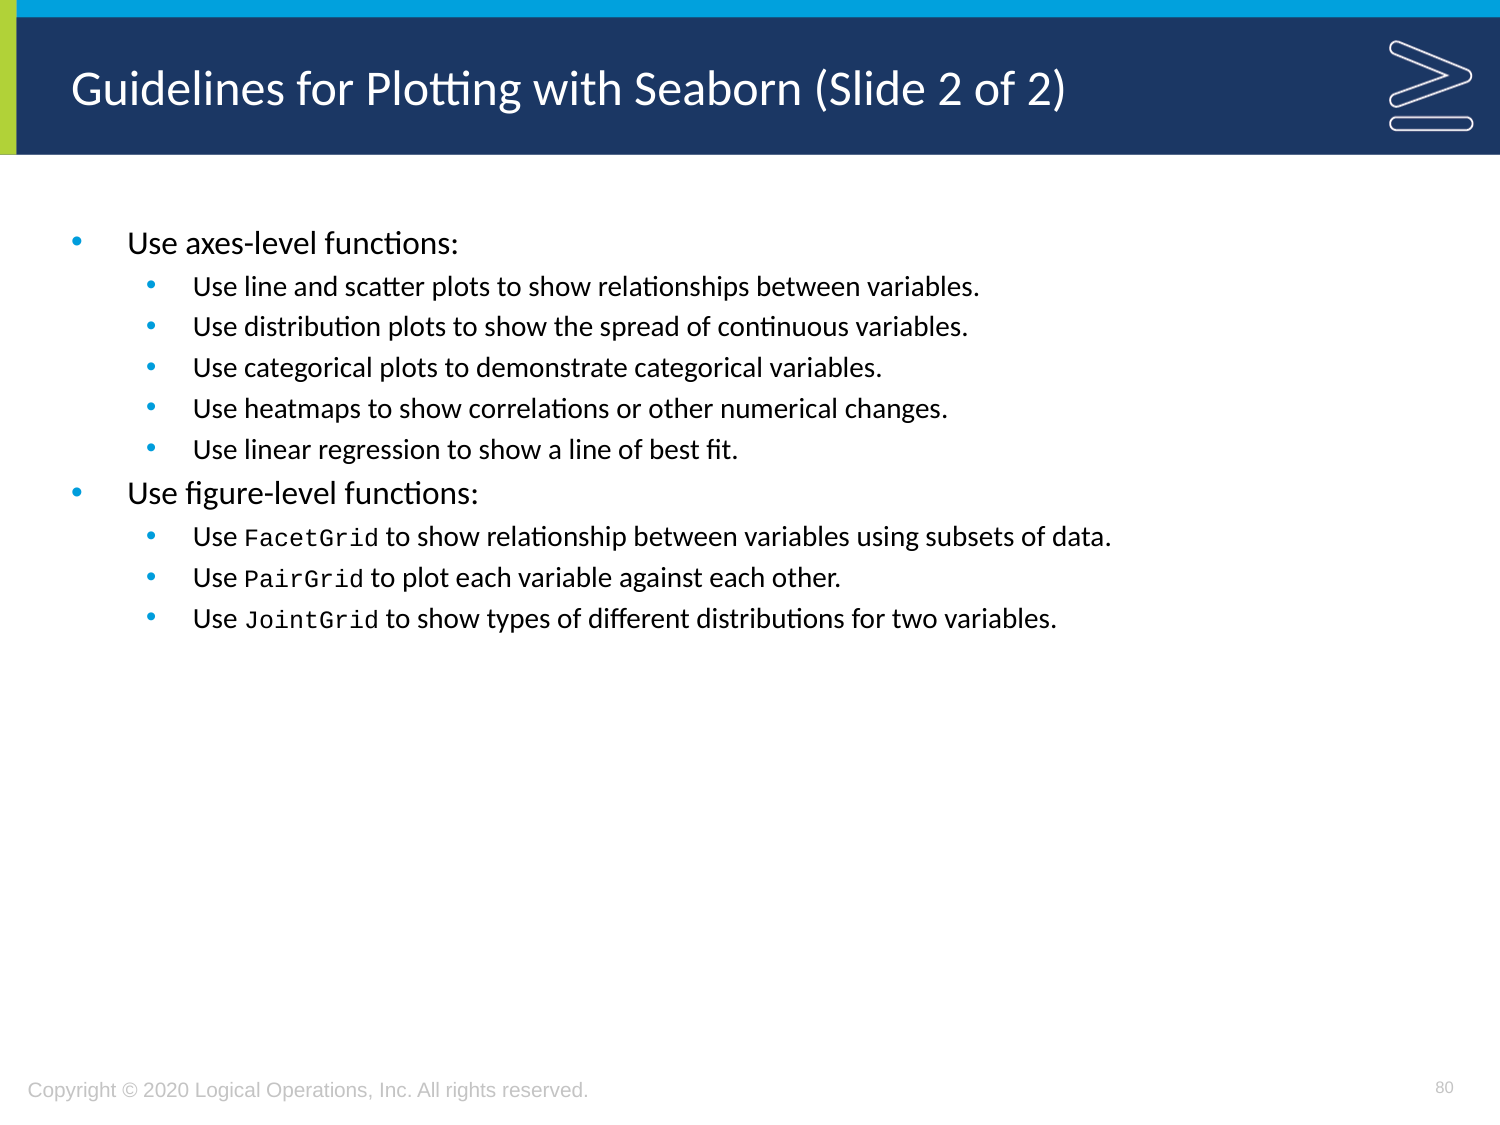

# Guidelines for Plotting with Seaborn (Slide 2 of 2)
Use axes-level functions:
Use line and scatter plots to show relationships between variables.
Use distribution plots to show the spread of continuous variables.
Use categorical plots to demonstrate categorical variables.
Use heatmaps to show correlations or other numerical changes.
Use linear regression to show a line of best fit.
Use figure-level functions:
Use FacetGrid to show relationship between variables using subsets of data.
Use PairGrid to plot each variable against each other.
Use JointGrid to show types of different distributions for two variables.
80